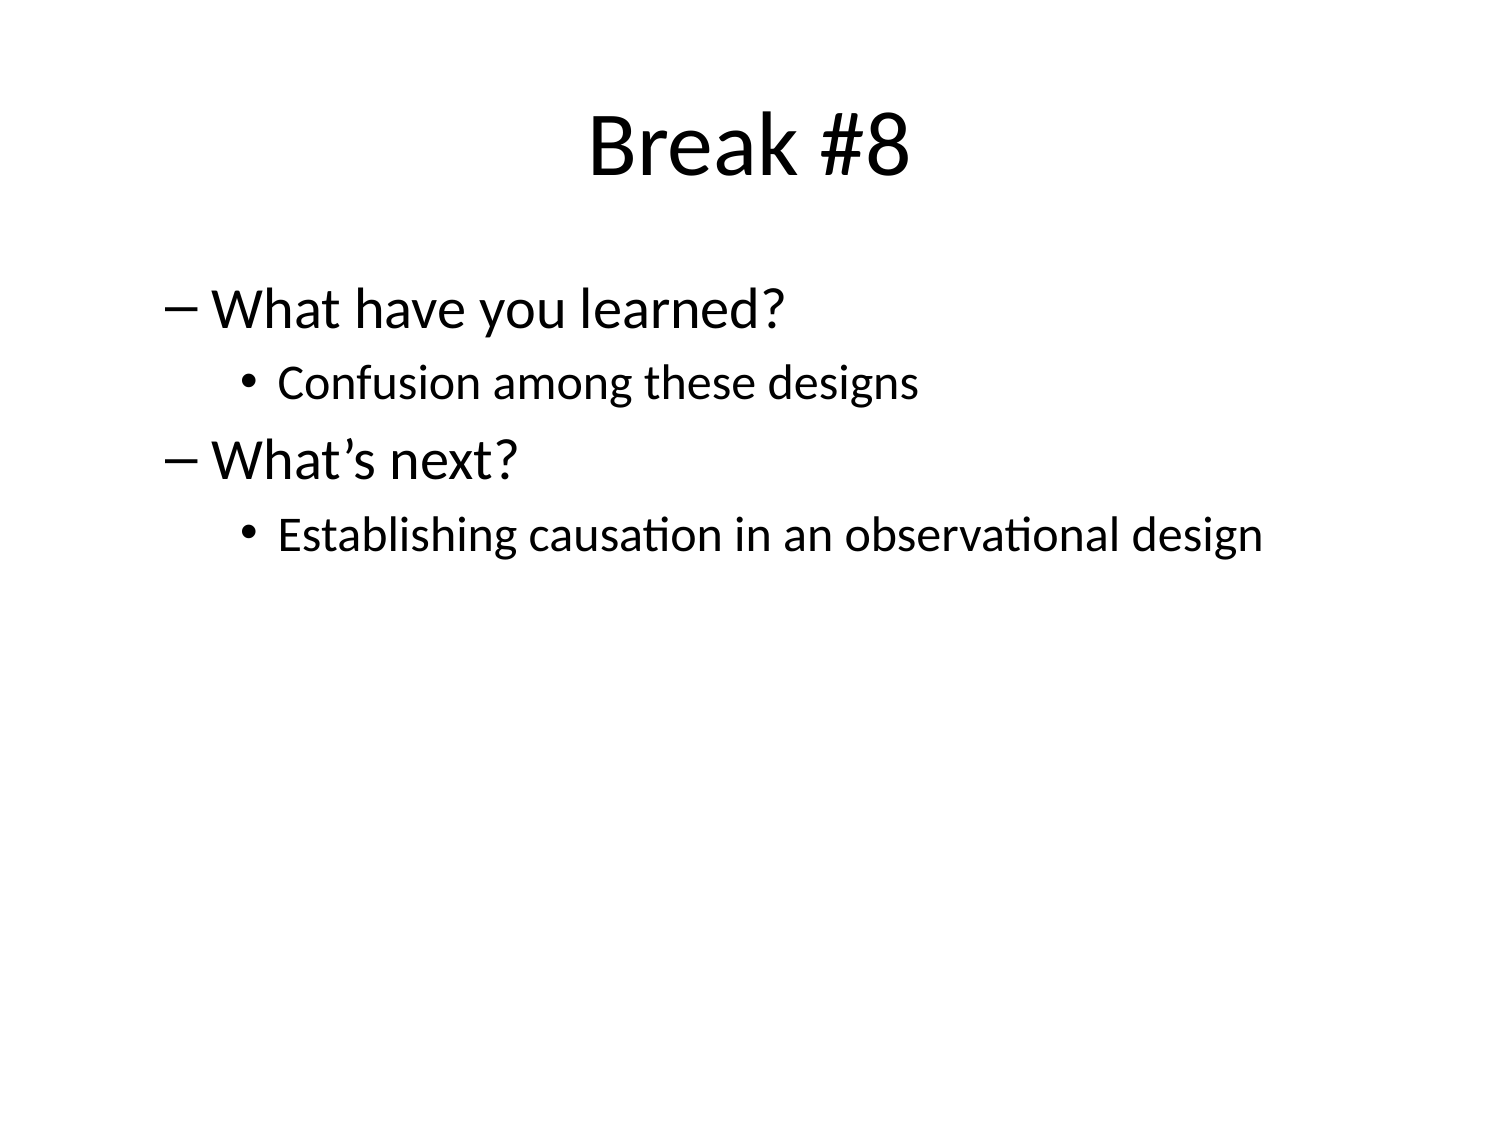

# Break #8
What have you learned?
Confusion among these designs
What’s next?
Establishing causation in an observational design